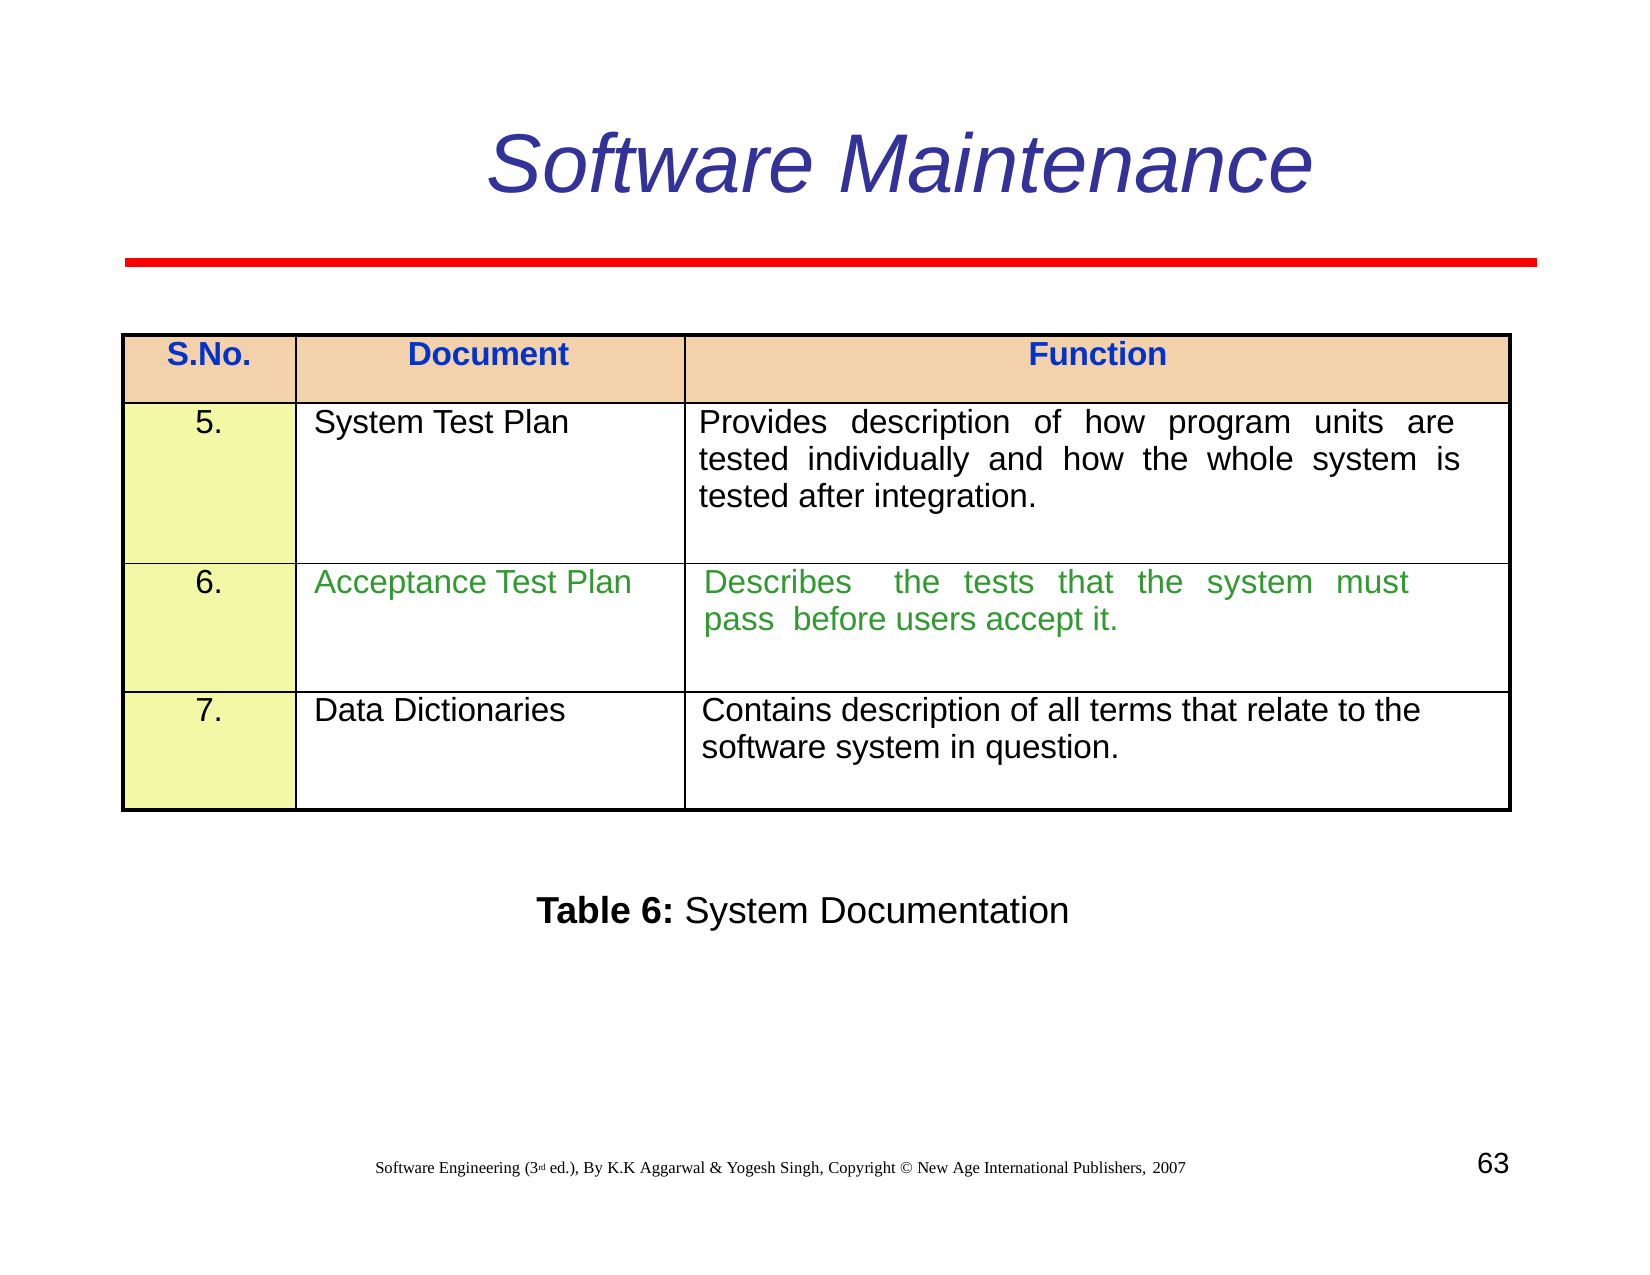

# Software Maintenance

| S.No. | Document | Function |
| --- | --- | --- |
| 5. | System Test Plan | Provides description of how program units are tested individually and how the whole system is tested after integration. |
| 6. | Acceptance Test Plan | Describes the tests that the system must pass before users accept it. |
| 7. | Data Dictionaries | Contains description of all terms that relate to the software system in question. |
Table 6: System Documentation
63
Software Engineering (3rd  ed.), By K.K Aggarwal & Yogesh Singh, Copyright © New Age International Publishers, 2007